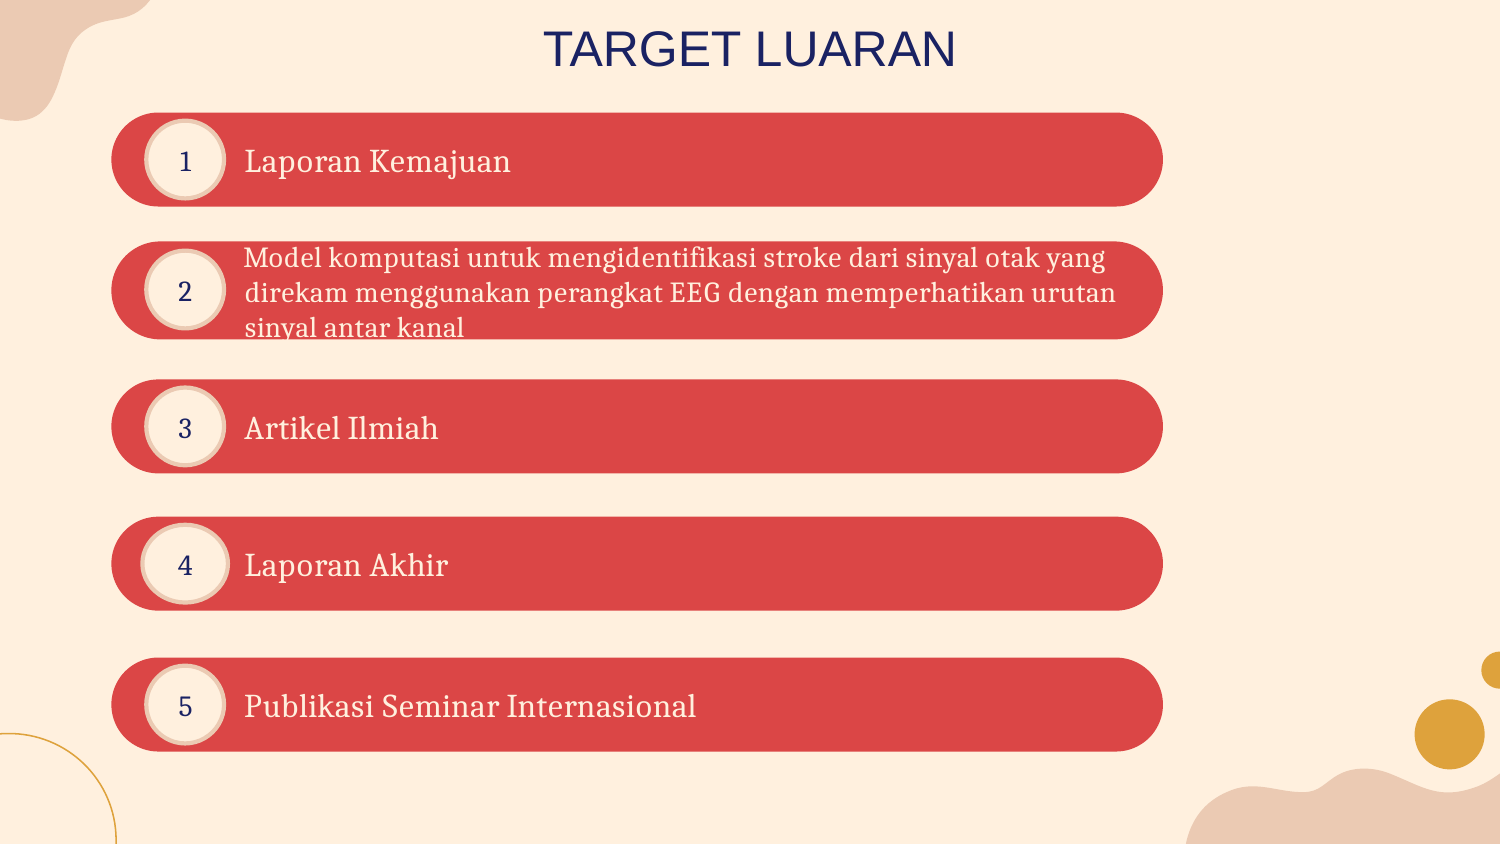

# TARGET LUARAN
Laporan Kemajuan
1
Model komputasi untuk mengidentifikasi stroke dari sinyal otak yang direkam menggunakan perangkat EEG dengan memperhatikan urutan sinyal antar kanal
2
Artikel Ilmiah
3
Laporan Akhir
4
Publikasi Seminar Internasional
5